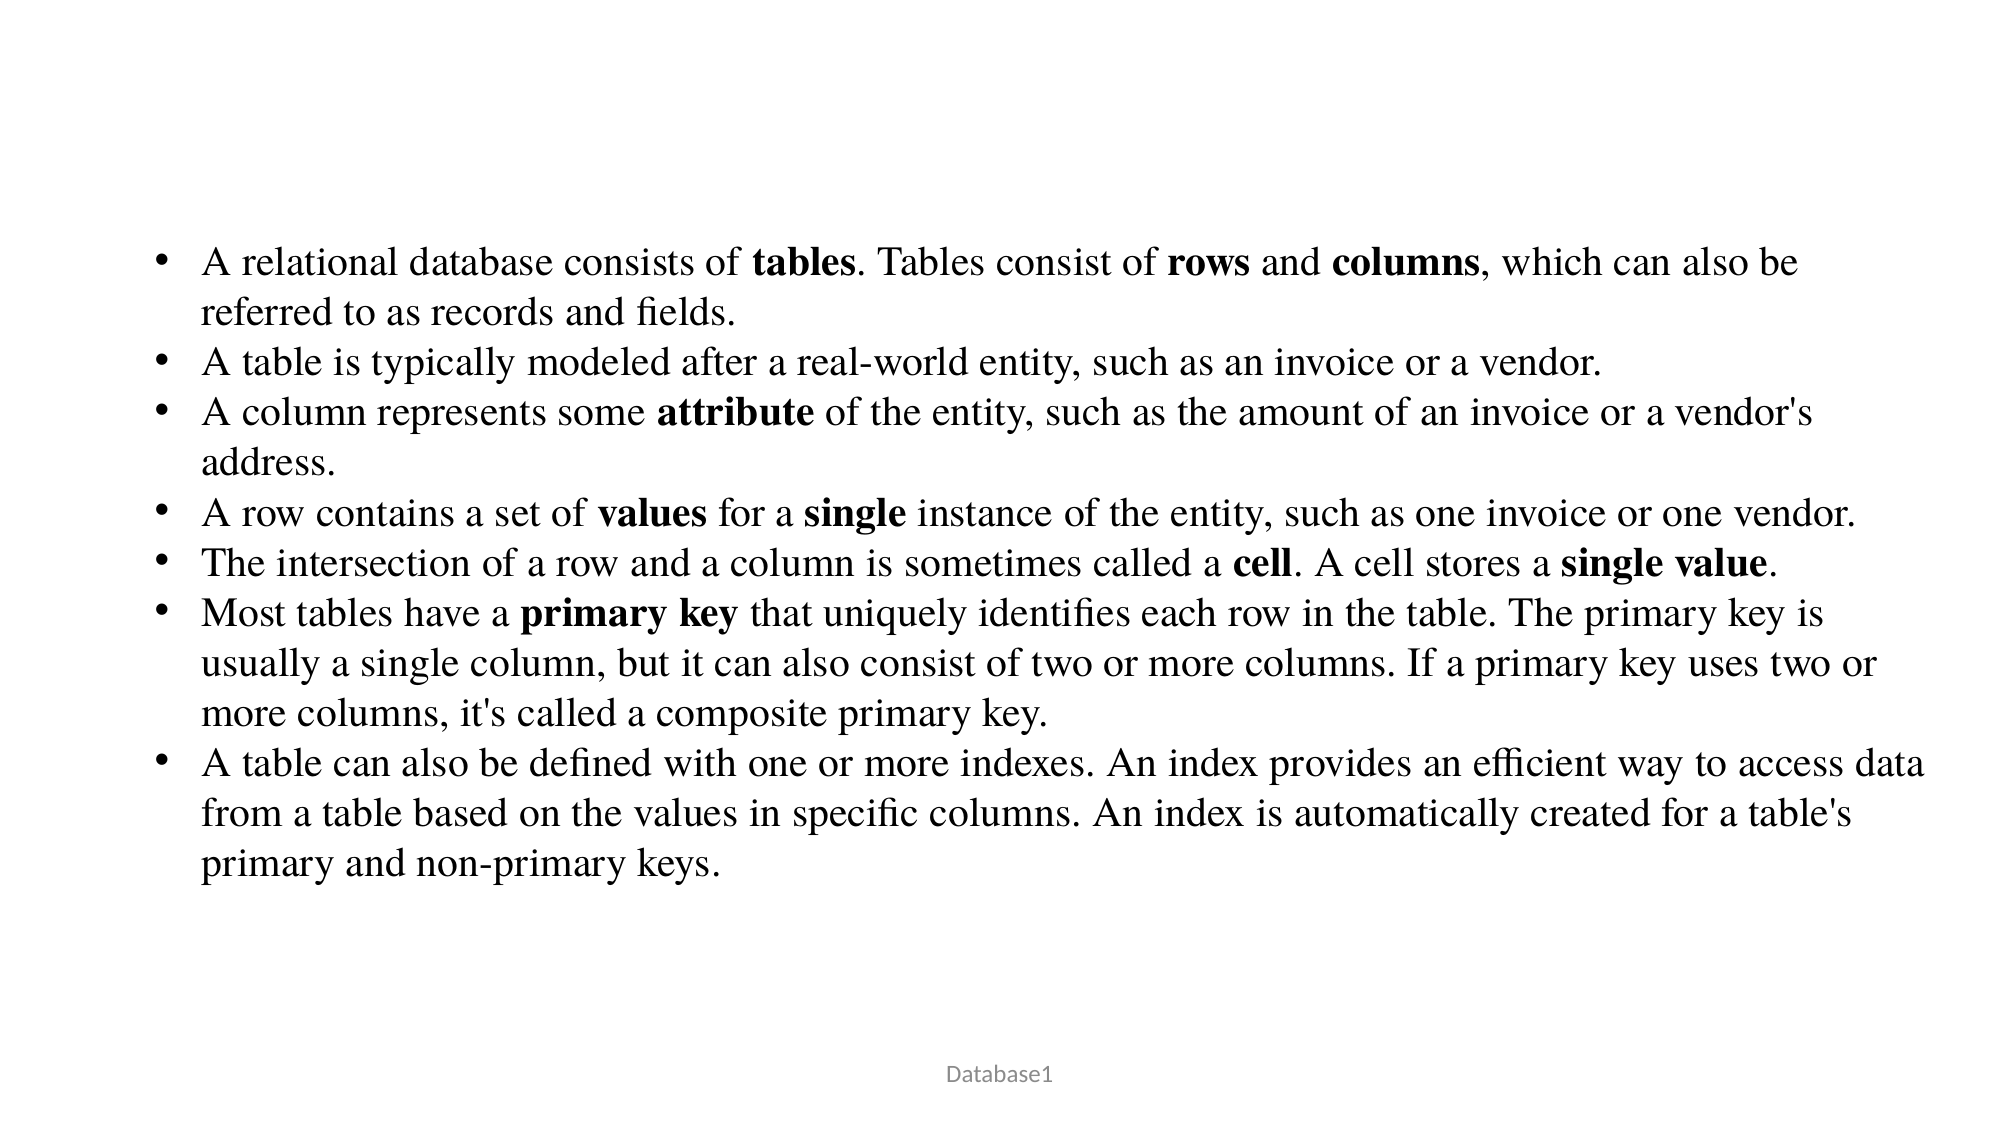

A relational database consists of tables. Tables consist of rows and columns, which can also be referred to as records and fields.
A table is typically modeled after a real-world entity, such as an invoice or a vendor.
A column represents some attribute of the entity, such as the amount of an invoice or a vendor's address.
A row contains a set of values for a single instance of the entity, such as one invoice or one vendor.
The intersection of a row and a column is sometimes called a cell. A cell stores a single value.
Most tables have a primary key that uniquely identifies each row in the table. The primary key is usually a single column, but it can also consist of two or more columns. If a primary key uses two or more columns, it's called a composite primary key.
A table can also be defined with one or more indexes. An index provides an efficient way to access data from a table based on the values in specific columns. An index is automatically created for a table's primary and non-primary keys.
Database1